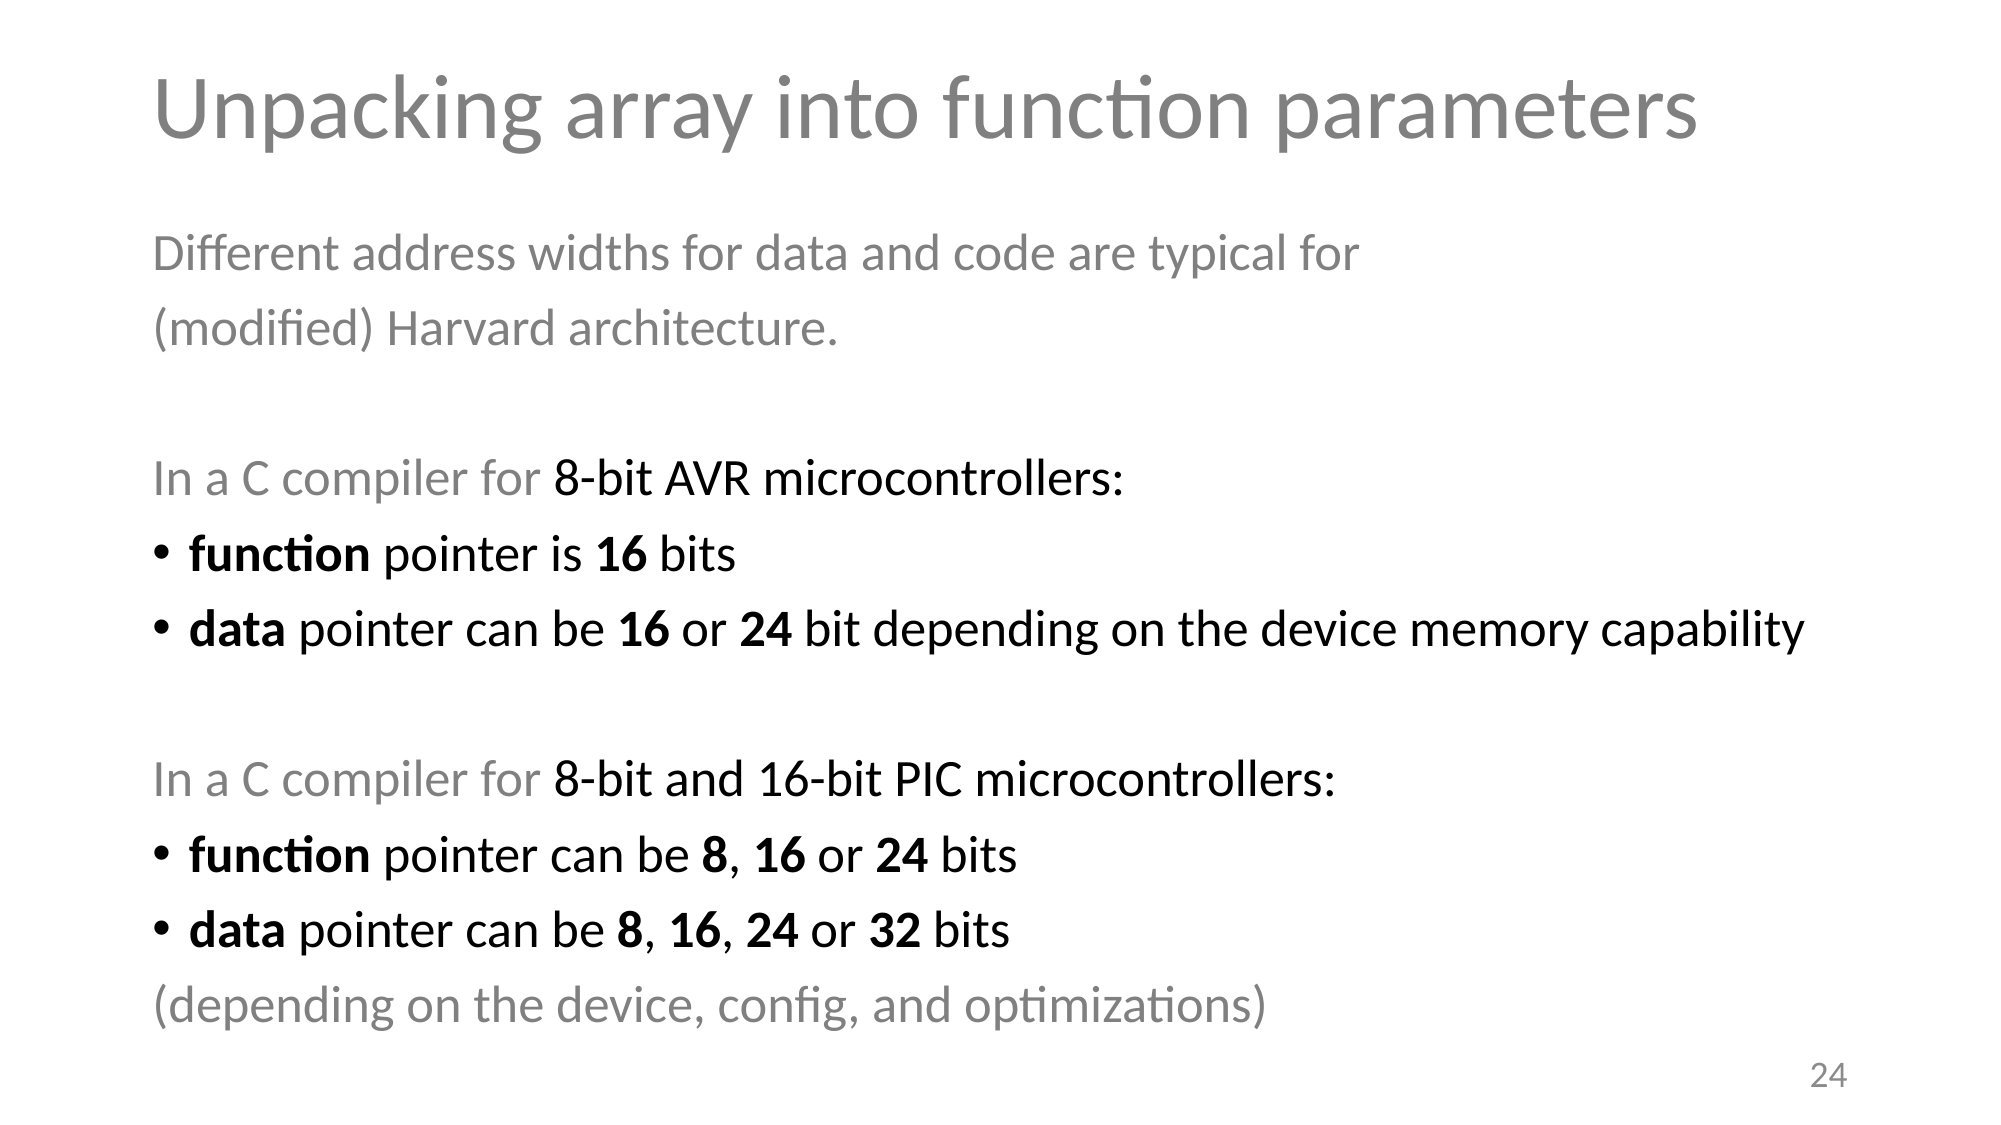

# Unpacking array into function parameters
Different address widths for data and code are typical for
(modified) Harvard architecture.

In a C compiler for 8-bit AVR microcontrollers:
function pointer is 16 bits
data pointer can be 16 or 24 bit depending on the device memory capability

In a C compiler for 8-bit and 16-bit PIC microcontrollers:
function pointer can be 8, 16 or 24 bits
data pointer can be 8, 16, 24 or 32 bits
(depending on the device, config, and optimizations)
24